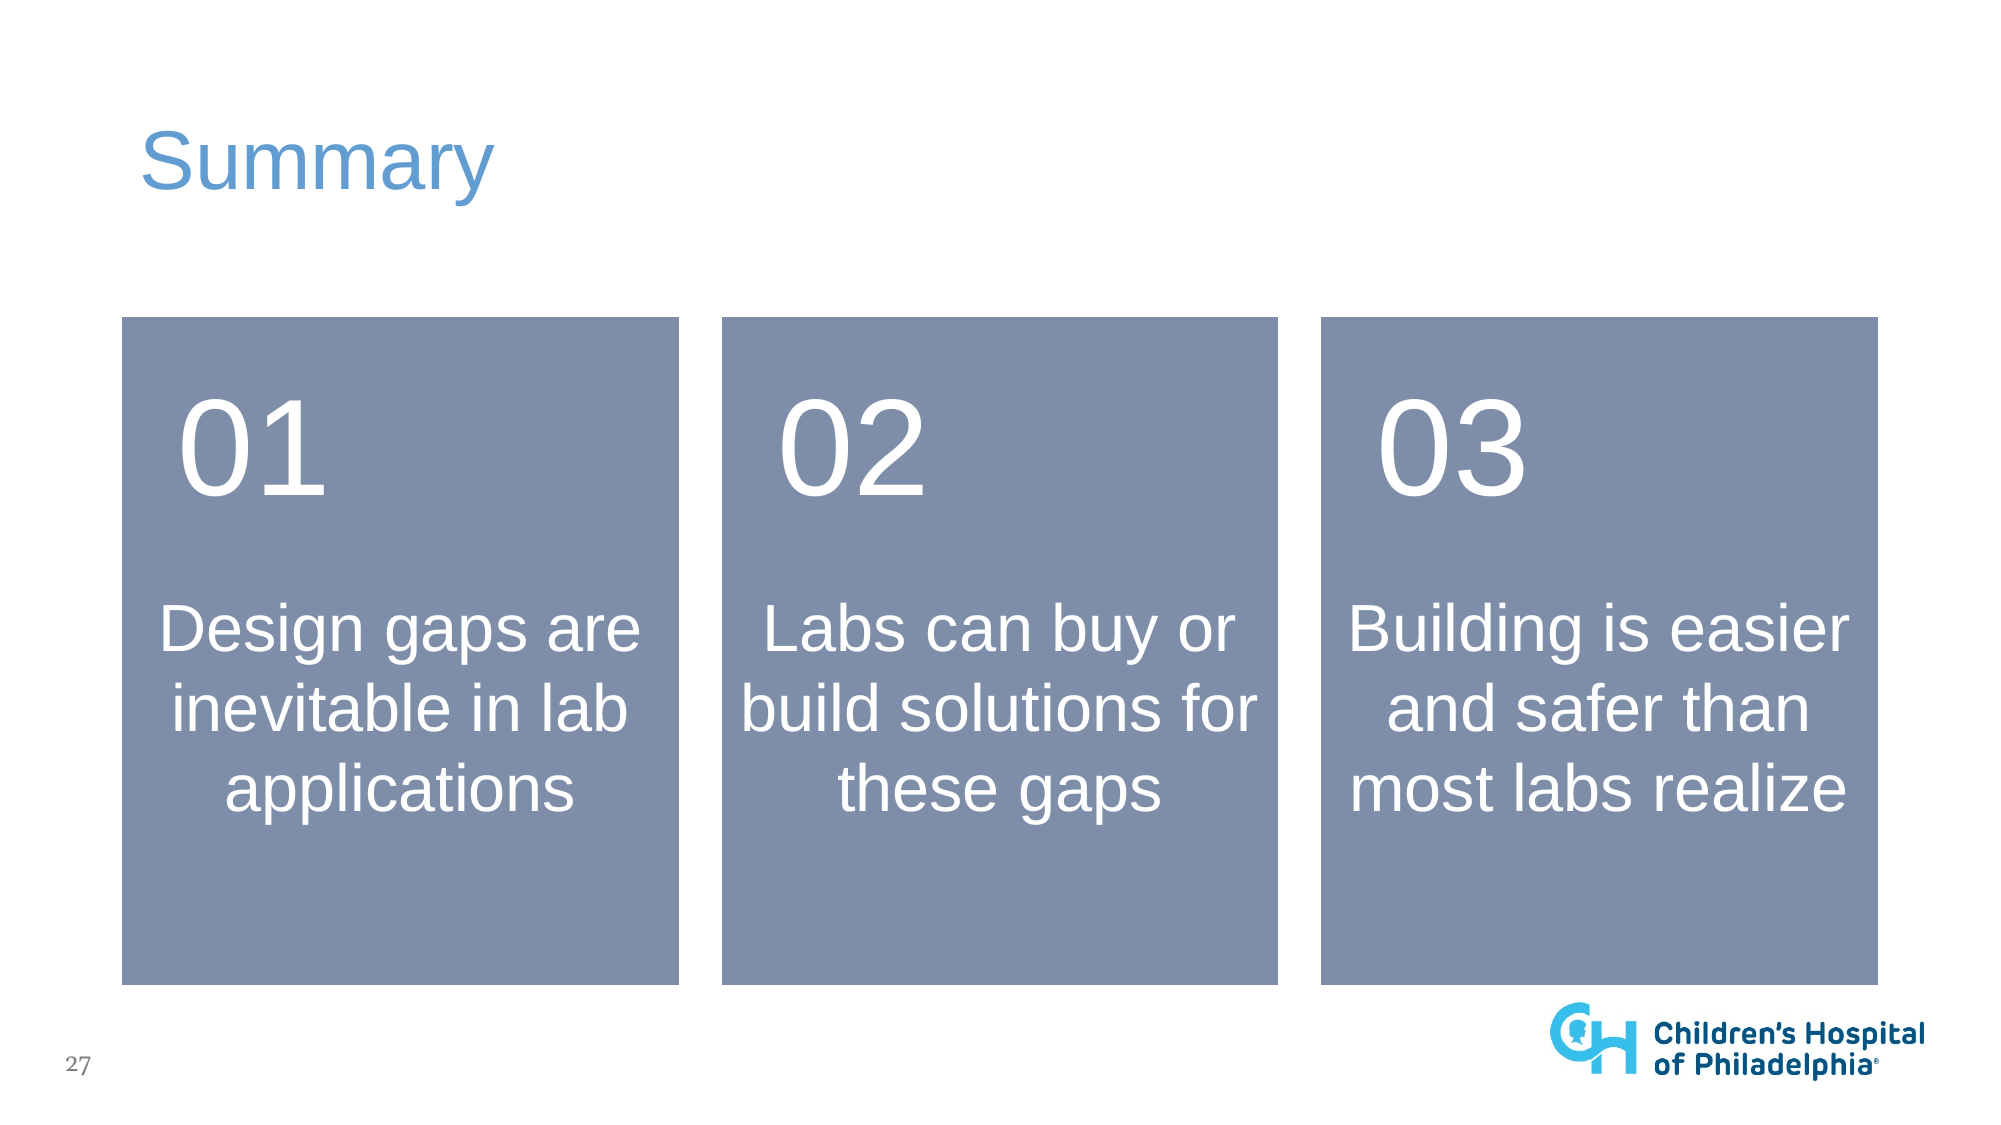

# Summary
Design gaps are inevitable in lab applications
01
Labs can buy or build solutions for these gaps
02
Building is easier and safer than most labs realize
03